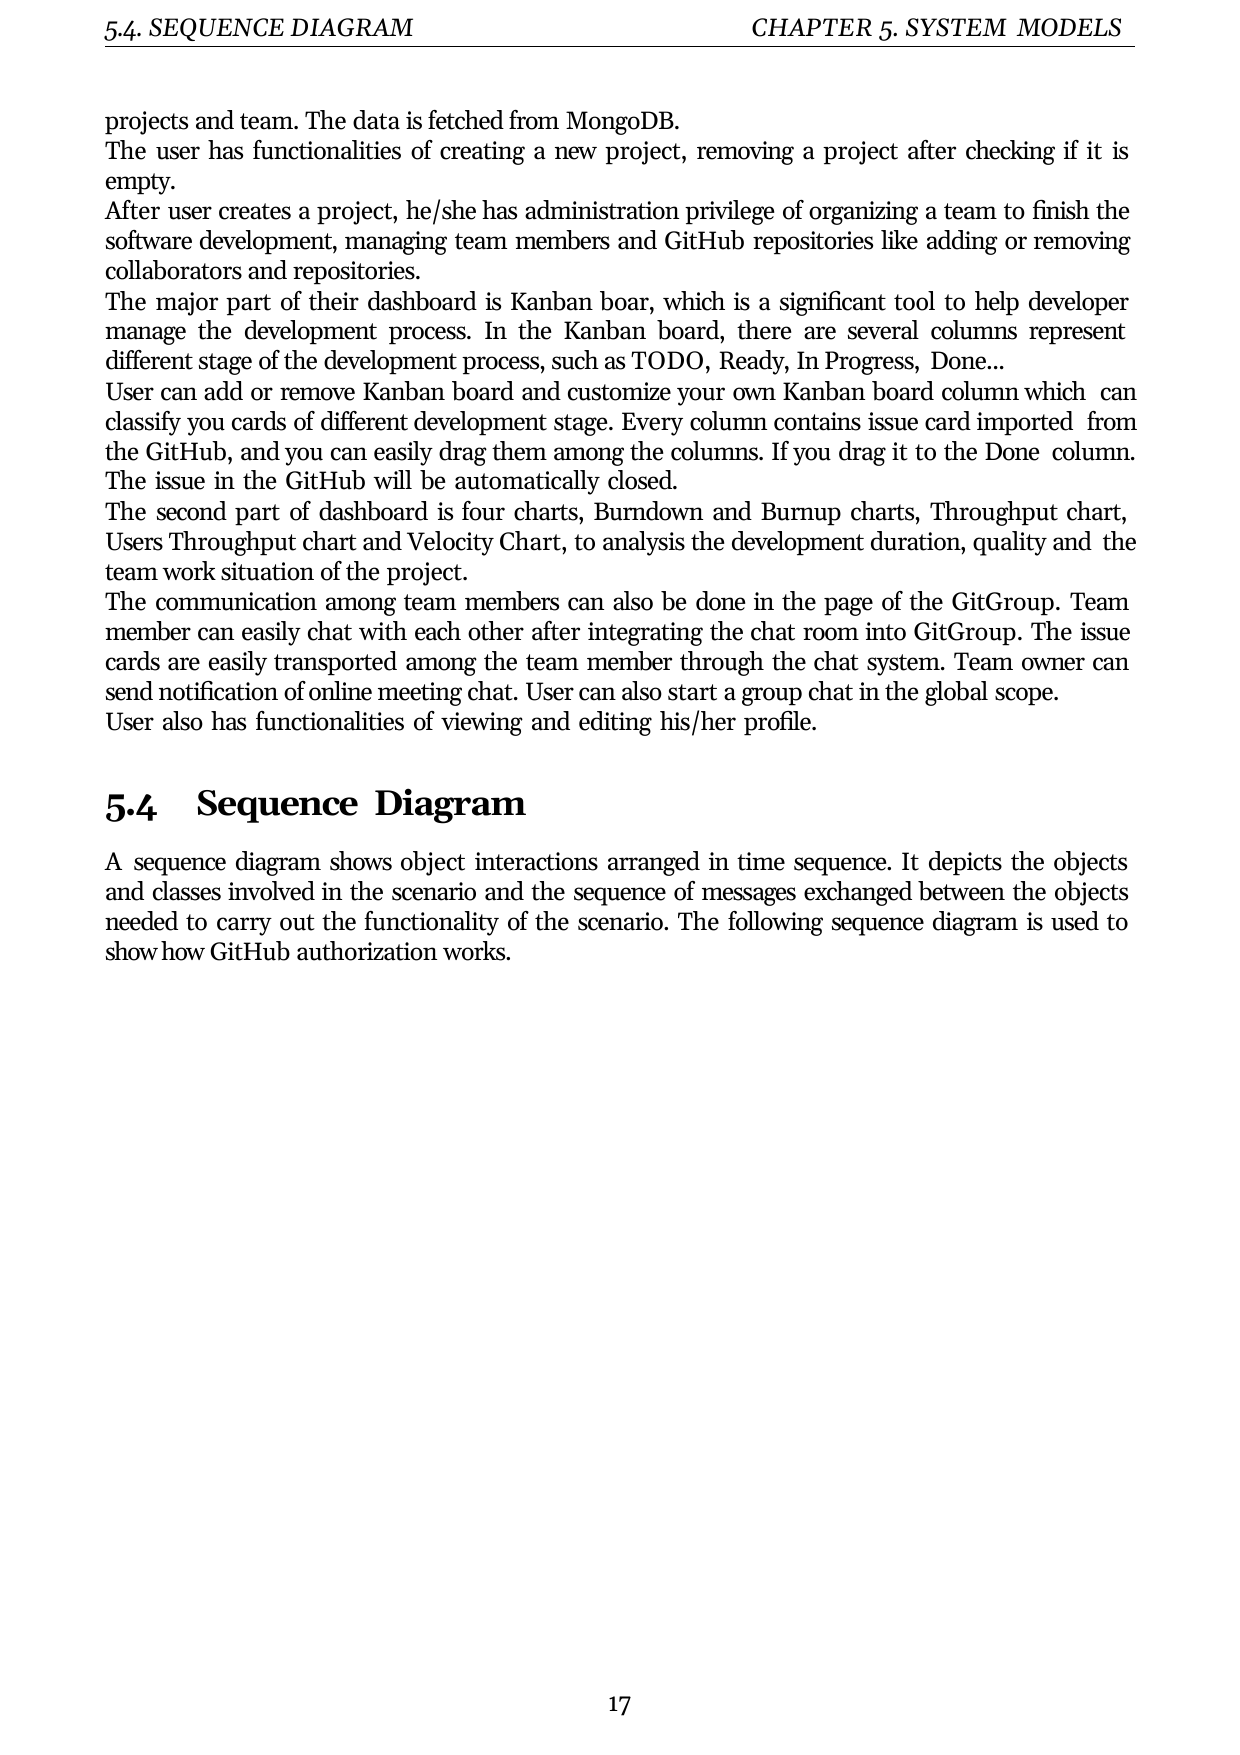

5.4. SEQUENCE DIAGRAM
CHAPTER 5. SYSTEM MODELS

projects and team. The data is fetched from MongoDB.
The user has functionalities of creating a new project, removing a project after checking if it is  empty.
After user creates a project, he/she has administration privilege of organizing a team to finish the  software development, managing team members and GitHub repositories like adding or removing  collaborators and repositories.
The major part of their dashboard is Kanban boar, which is a significant tool to help developer  manage the development process. In the Kanban board, there are several columns represent  different stage of the development process, such as TODO, Ready, In Progress, Done...
User can add or remove Kanban board and customize your own Kanban board column which  can classify you cards of different development stage. Every column contains issue card imported  from the GitHub, and you can easily drag them among the columns. If you drag it to the Done  column. The issue in the GitHub will be automatically closed.
The second part of dashboard is four charts, Burndown and Burnup charts, Throughput chart,  Users Throughput chart and Velocity Chart, to analysis the development duration, quality and  the team work situation of the project.
The communication among team members can also be done in the page of the GitGroup. Team  member can easily chat with each other after integrating the chat room into GitGroup. The issue  cards are easily transported among the team member through the chat system. Team owner can  send notification of online meeting chat. User can also start a group chat in the global scope.
User also has functionalities of viewing and editing his/her profile.

5.4     Sequence Diagram
A sequence diagram shows object interactions arranged in time sequence. It depicts the objects  and classes involved in the scenario and the sequence of messages exchanged between the objects  needed to carry out the functionality of the scenario. The following sequence diagram is used to  show how GitHub authorization works.
17